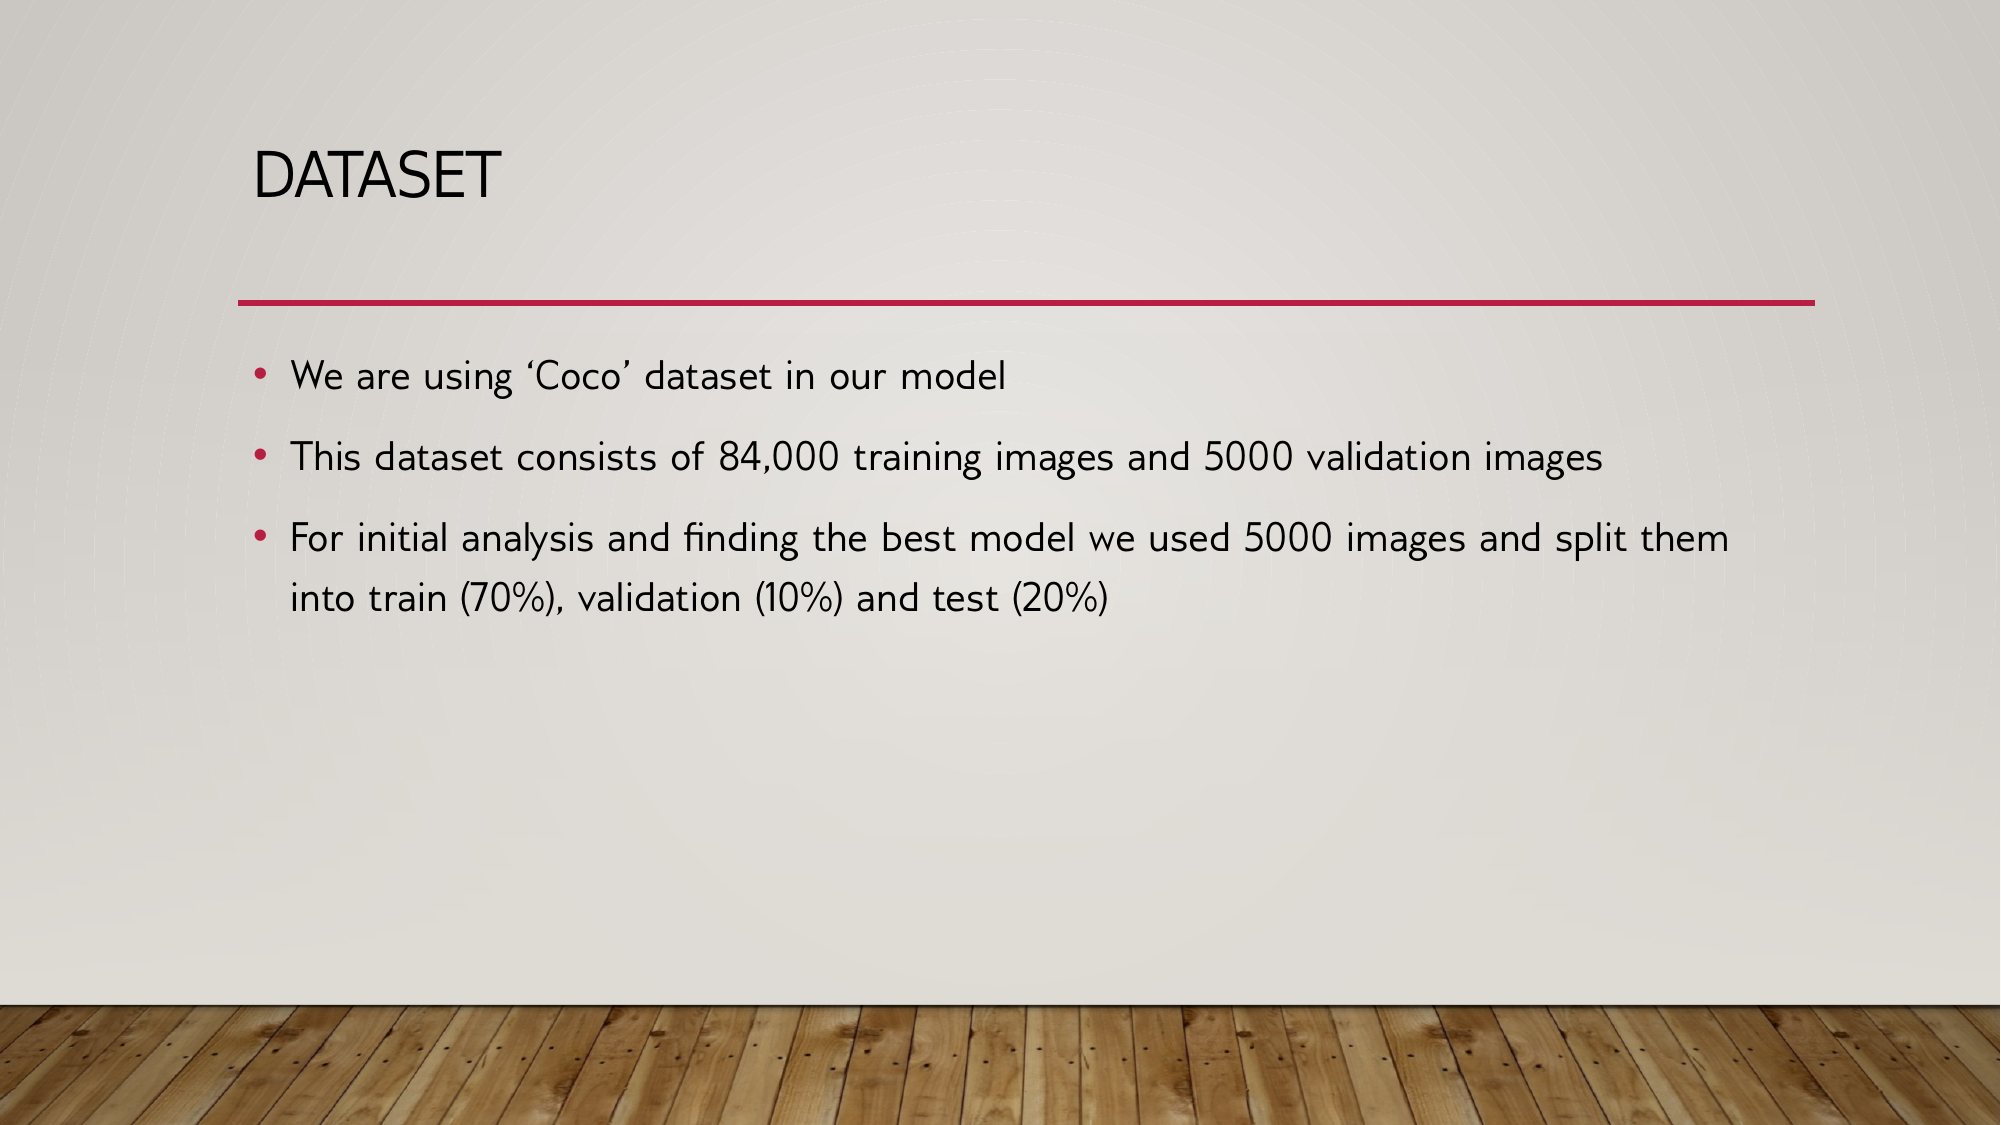

# Dataset
We are using ‘Coco’ dataset in our model
This dataset consists of 84,000 training images and 5000 validation images
For initial analysis and finding the best model we used 5000 images and split them into train (70%), validation (10%) and test (20%)